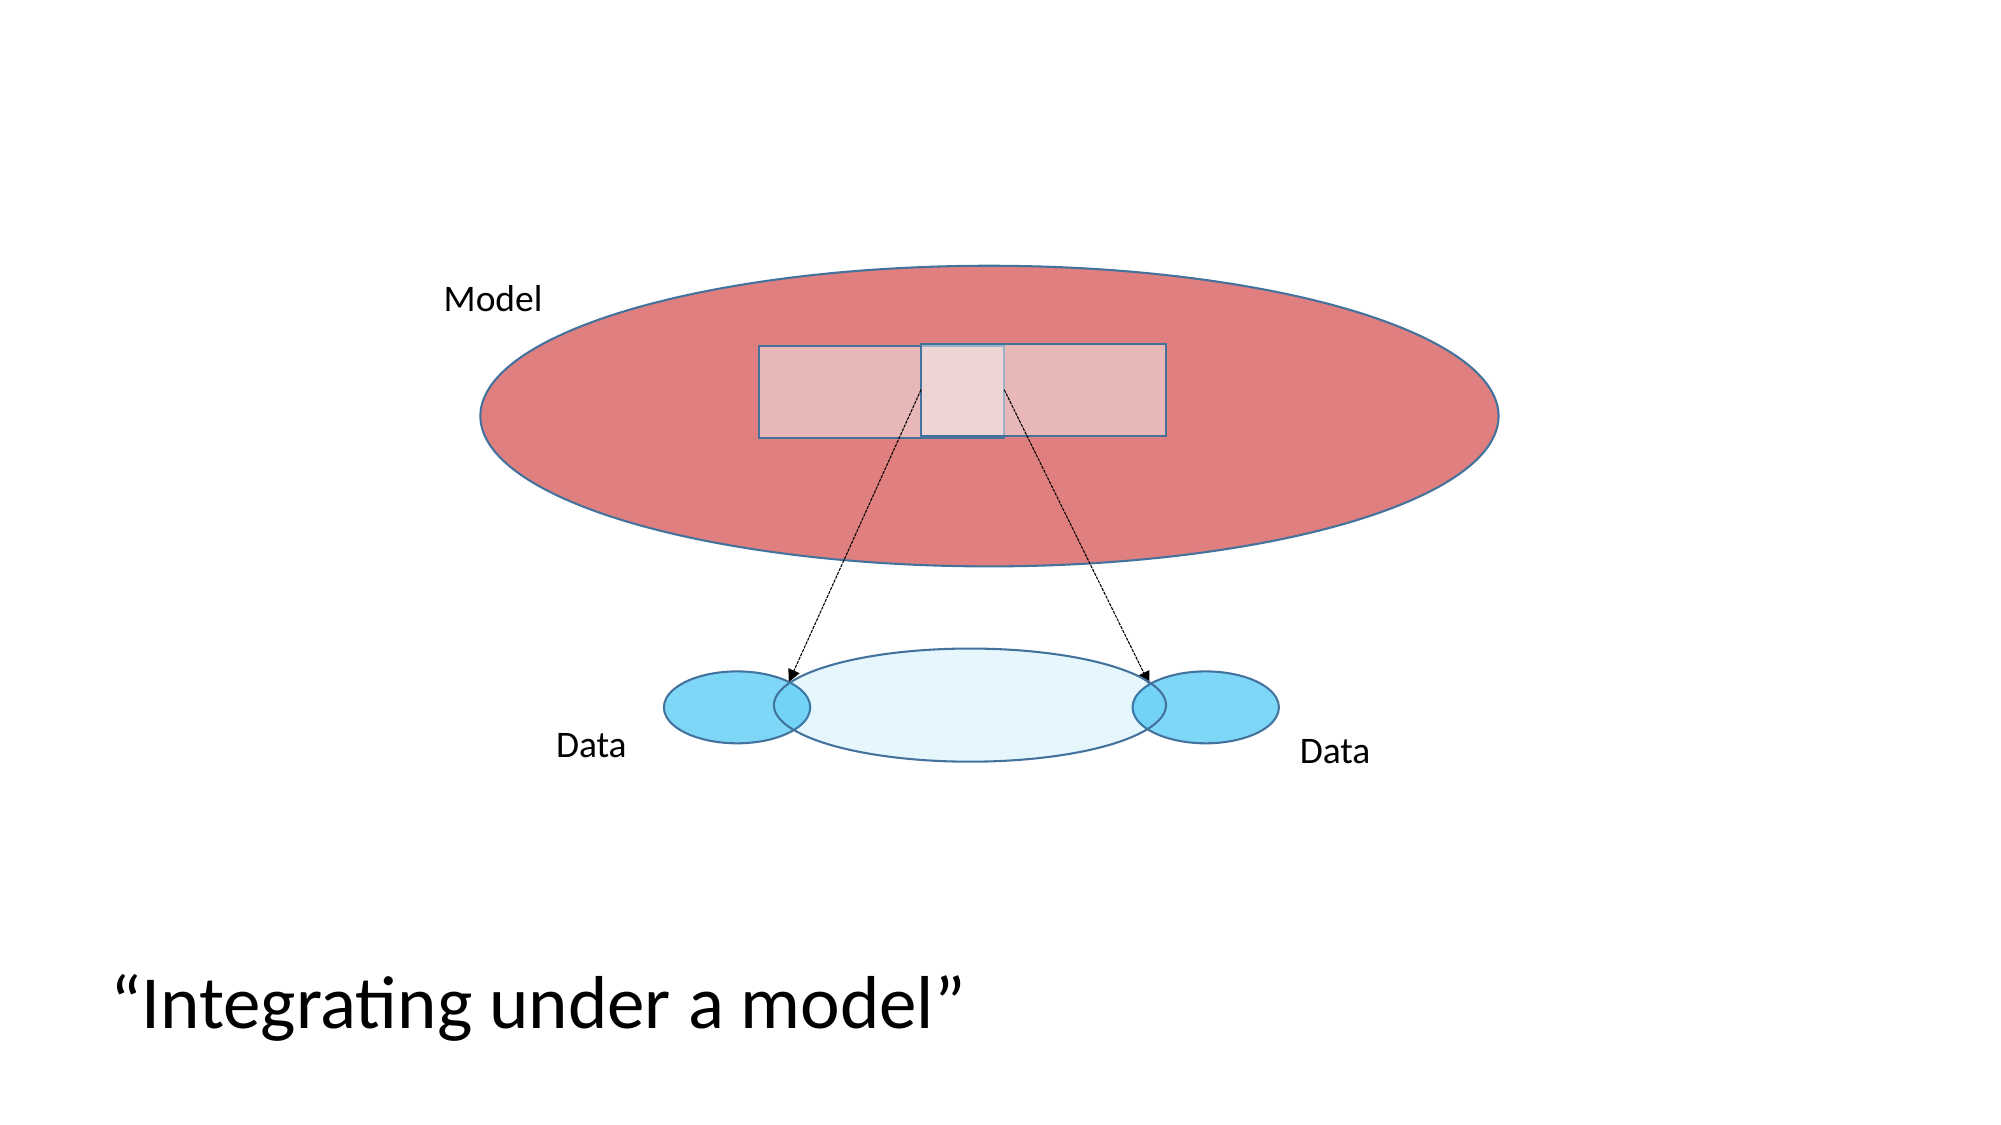

Model

Data
Data
“Integrating under a model”